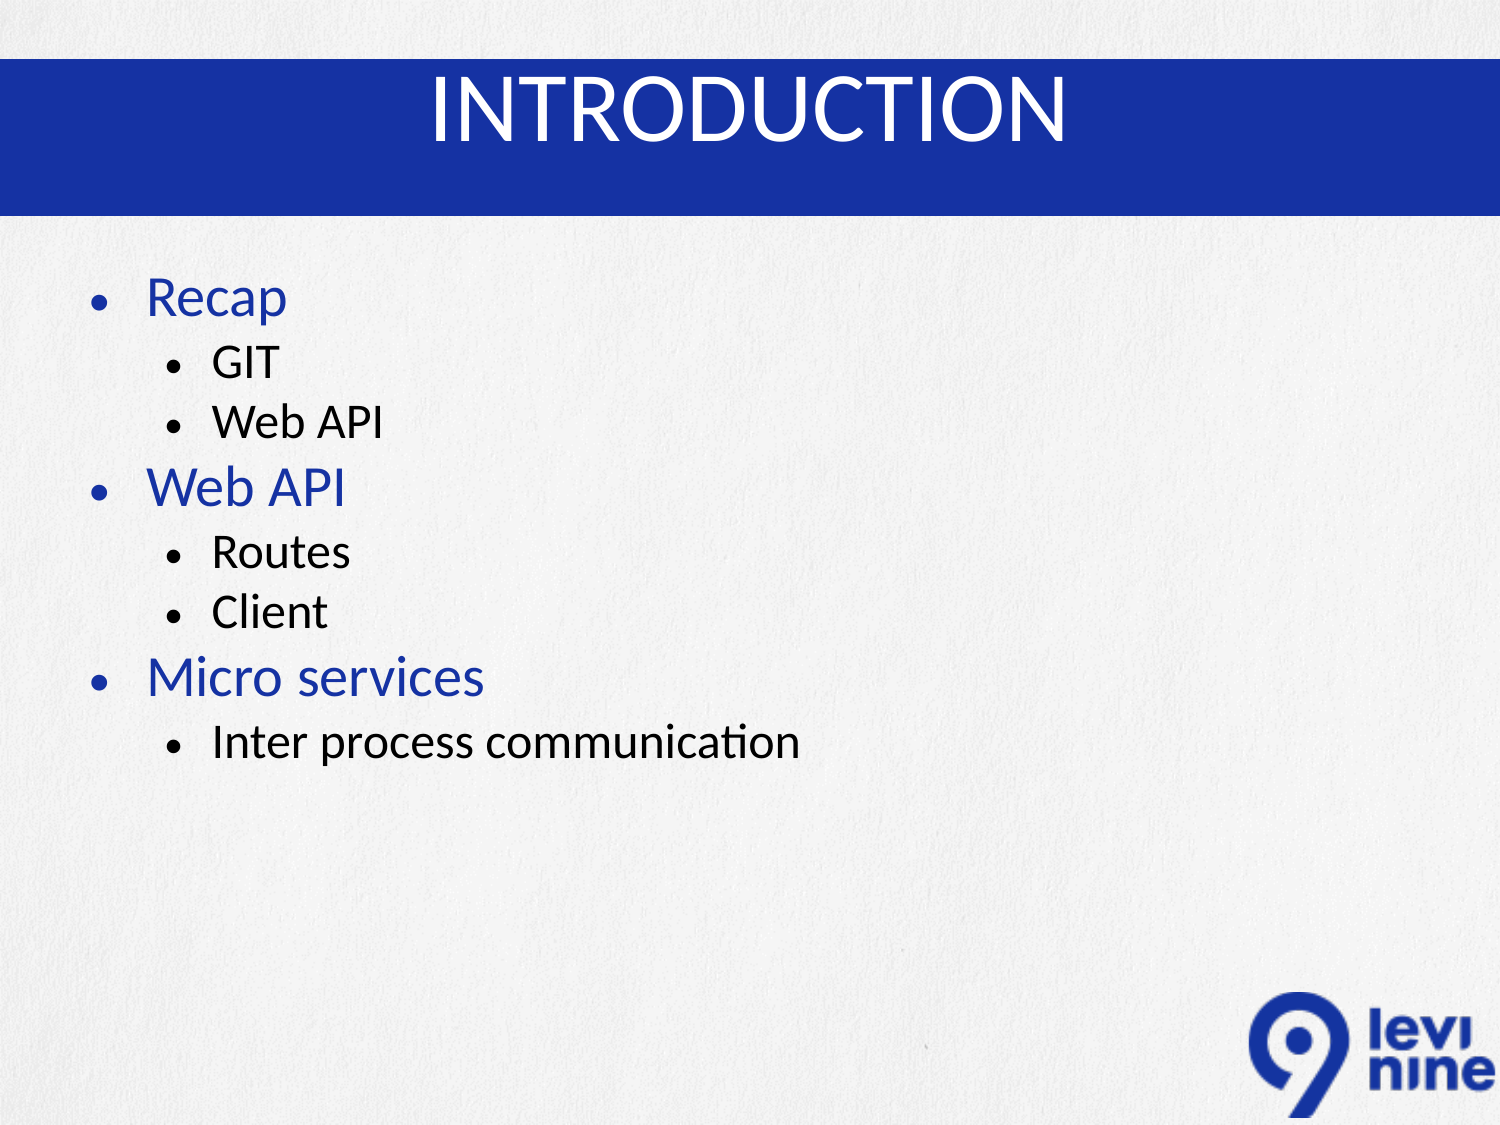

# INTRODUCTION
Recap
GIT
Web API
Web API
Routes
Client
Micro services
Inter process communication